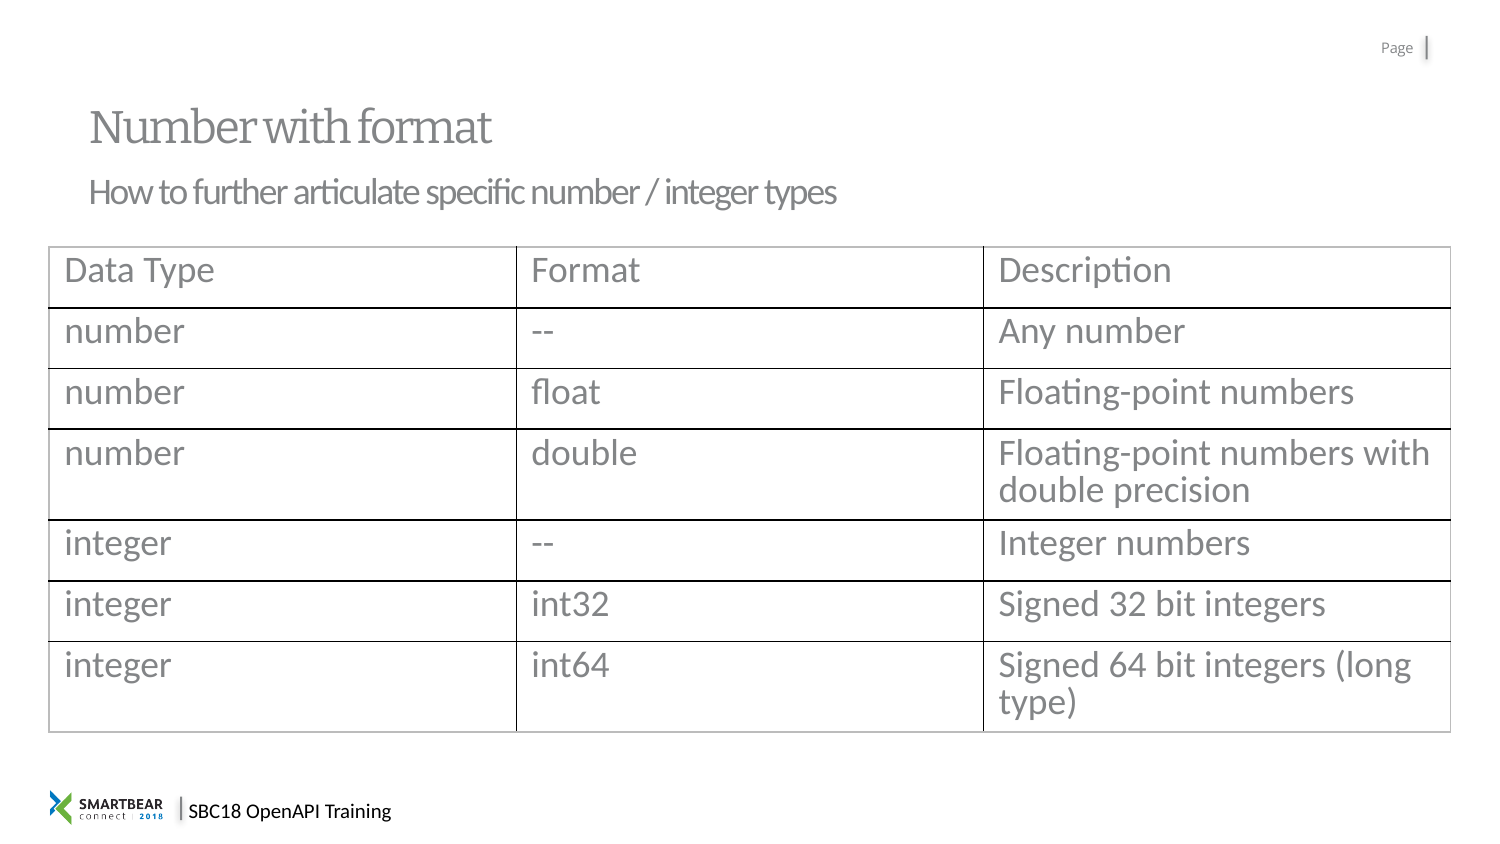

# Number with format
How to further articulate specific number / integer types
| Data Type | Format | Description |
| --- | --- | --- |
| number | -- | Any number |
| number | float | Floating-point numbers |
| number | double | Floating-point numbers with double precision |
| integer | -- | Integer numbers |
| integer | int32 | Signed 32 bit integers |
| integer | int64 | Signed 64 bit integers (long type) |
SBC18 OpenAPI Training